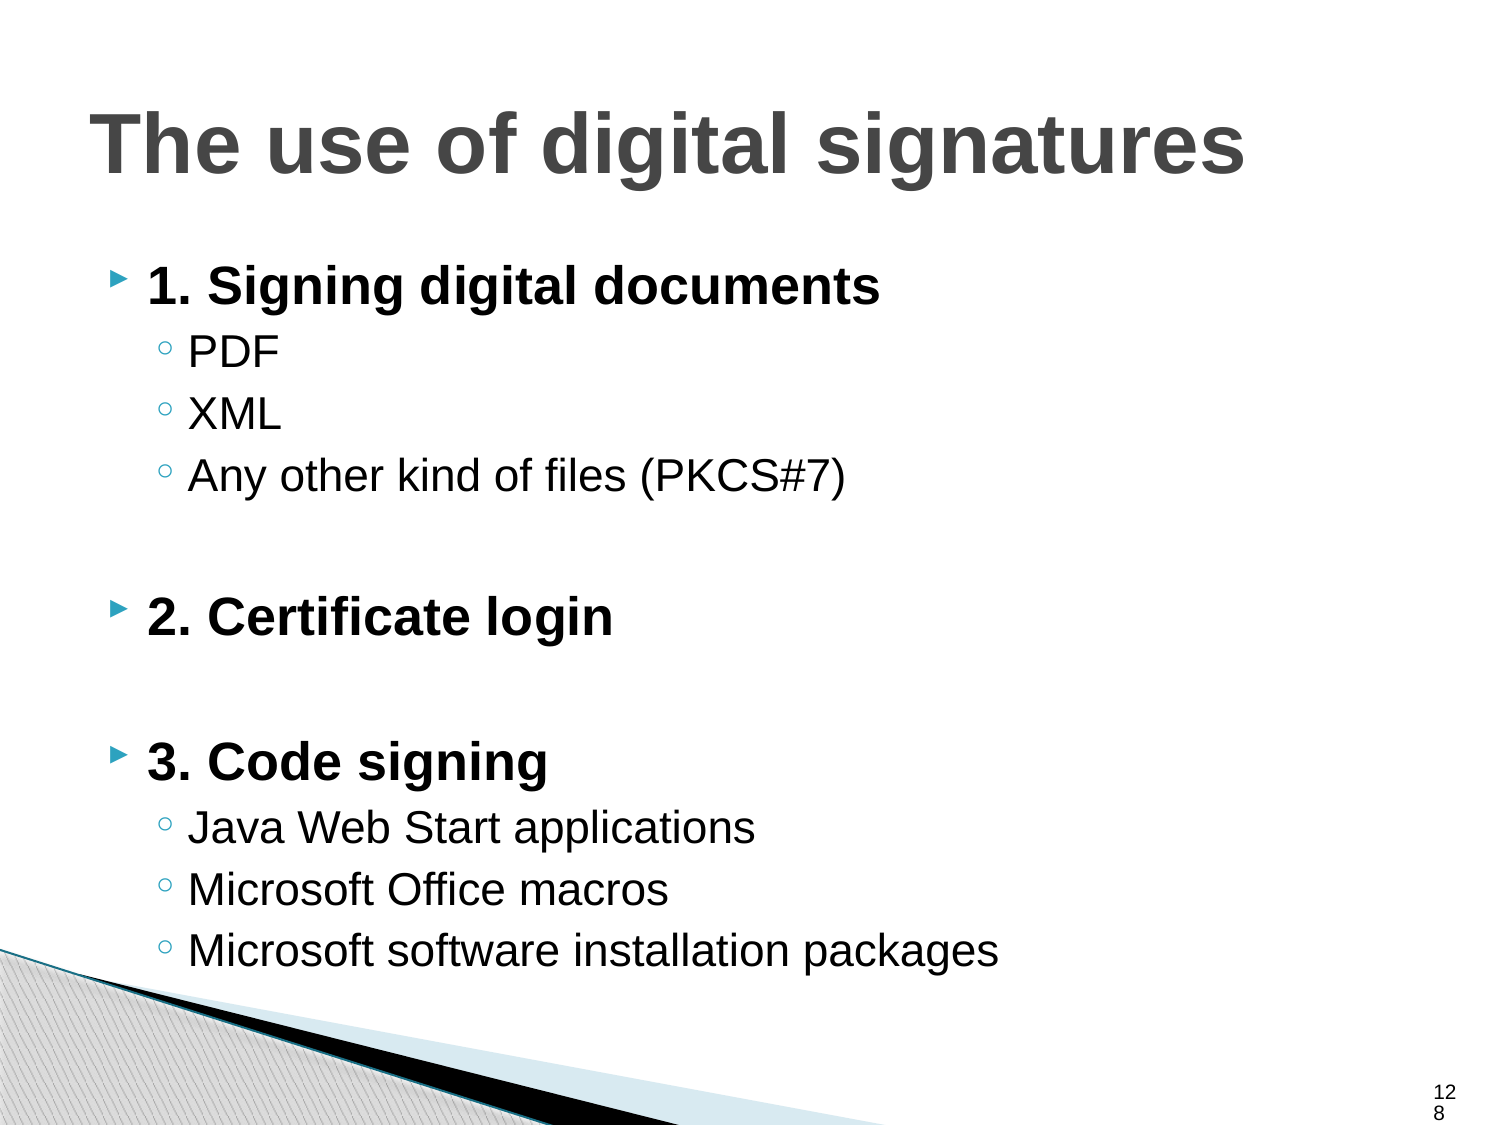

# The use of digital signatures
1. Signing digital documents
PDF
XML
Any other kind of files (PKCS#7)

2. Certificate login

3. Code signing
Java Web Start applications
Microsoft Office macros
Microsoft software installation packages
128